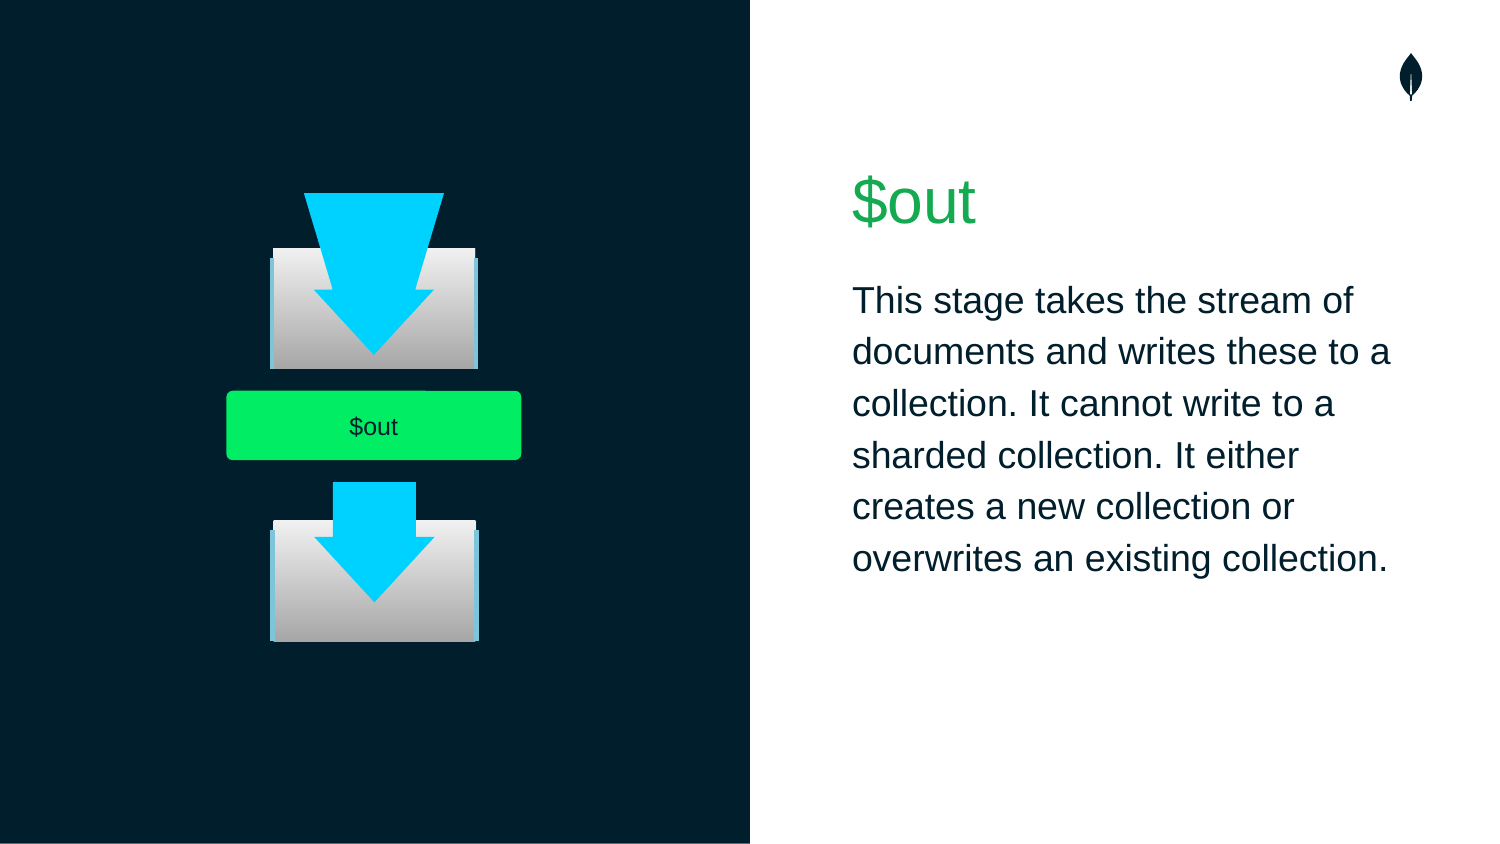

$out

This stage takes the stream of documents and writes these to a collection. It cannot write to a sharded collection. It either creates a new collection or overwrites an existing collection.
$out